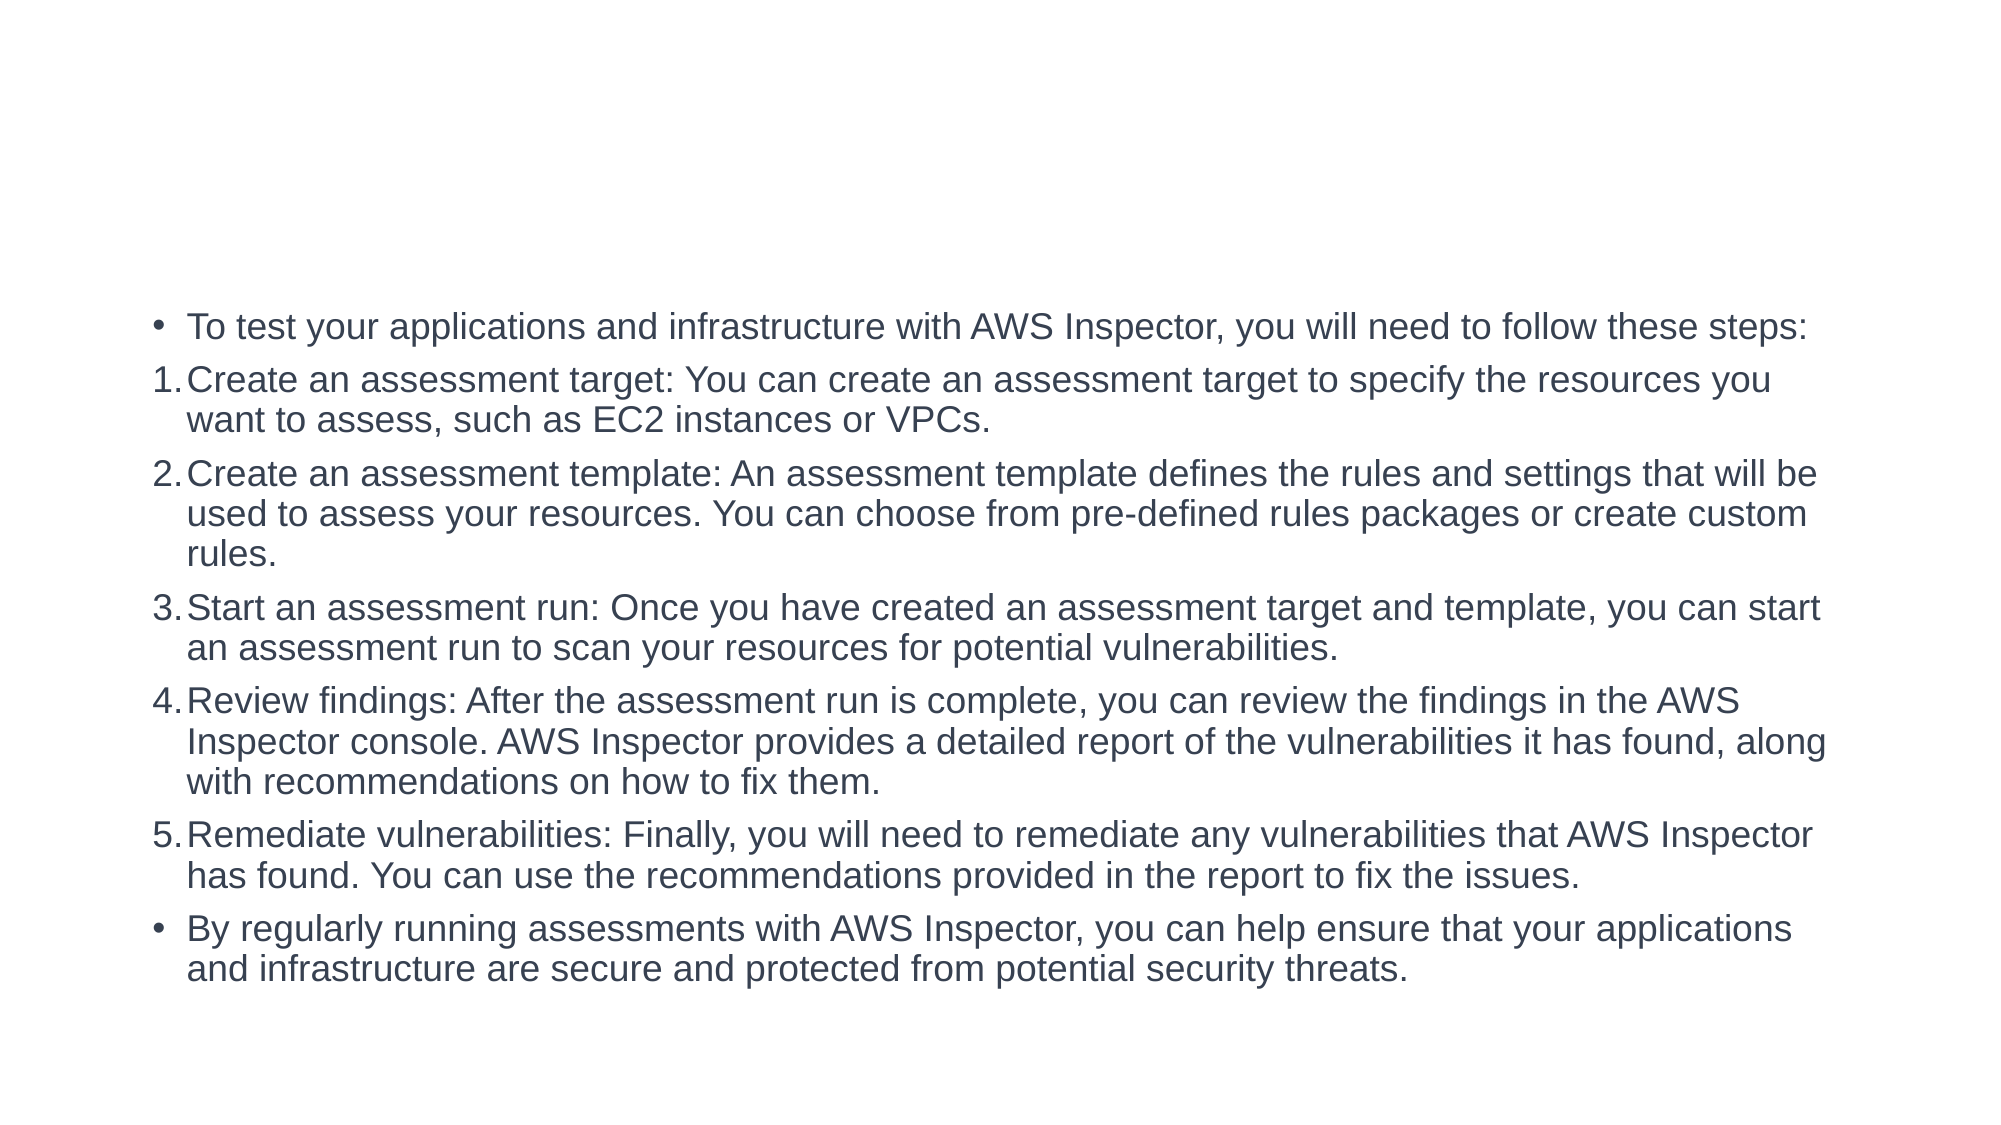

#
To test your applications and infrastructure with AWS Inspector, you will need to follow these steps:
Create an assessment target: You can create an assessment target to specify the resources you want to assess, such as EC2 instances or VPCs.
Create an assessment template: An assessment template defines the rules and settings that will be used to assess your resources. You can choose from pre-defined rules packages or create custom rules.
Start an assessment run: Once you have created an assessment target and template, you can start an assessment run to scan your resources for potential vulnerabilities.
Review findings: After the assessment run is complete, you can review the findings in the AWS Inspector console. AWS Inspector provides a detailed report of the vulnerabilities it has found, along with recommendations on how to fix them.
Remediate vulnerabilities: Finally, you will need to remediate any vulnerabilities that AWS Inspector has found. You can use the recommendations provided in the report to fix the issues.
By regularly running assessments with AWS Inspector, you can help ensure that your applications and infrastructure are secure and protected from potential security threats.